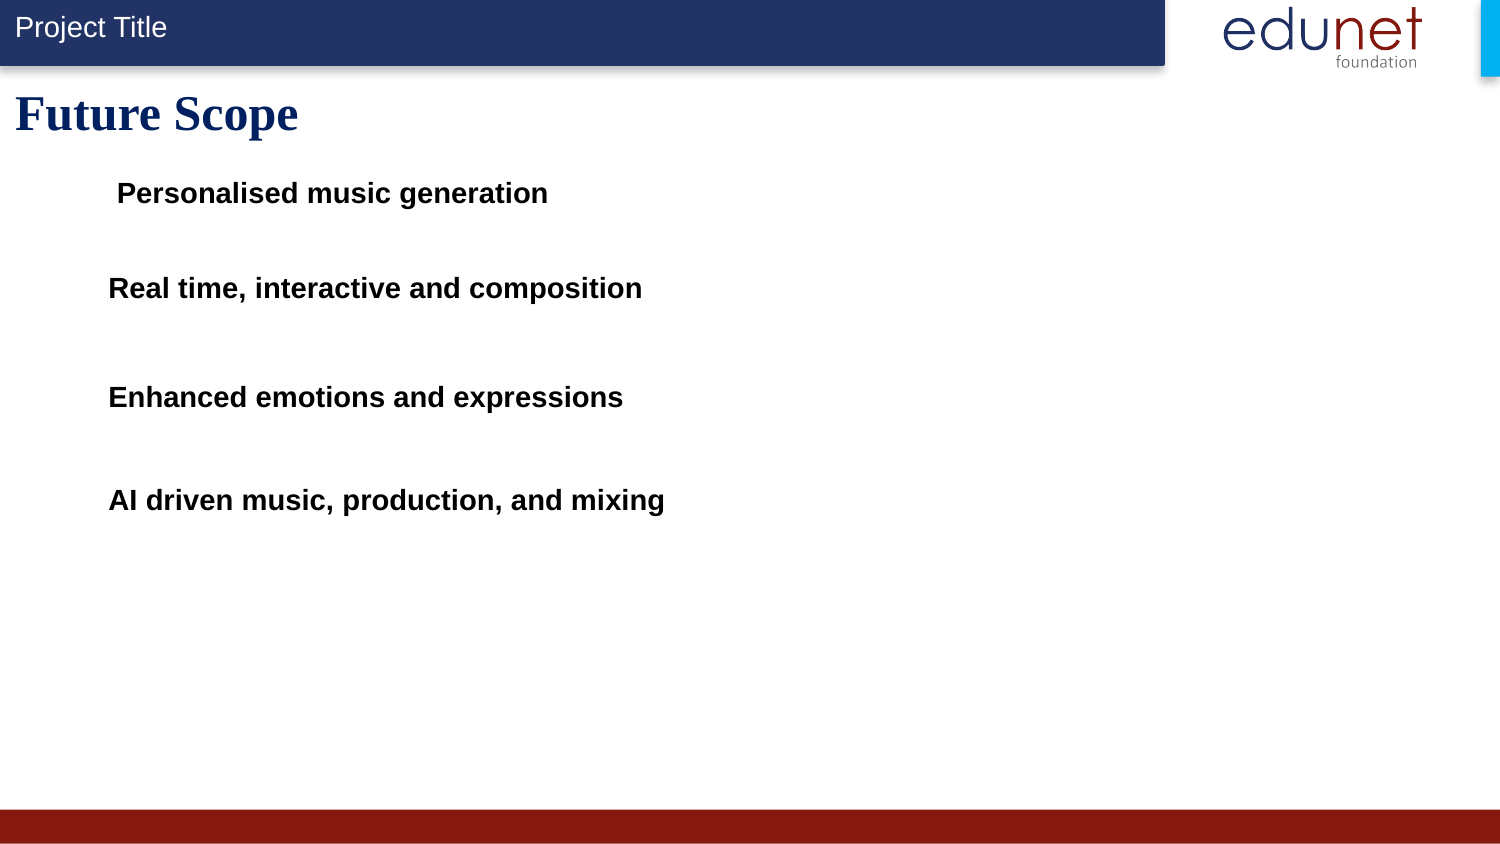

Future Scope
Personalised music generation
Real time, interactive and composition
Enhanced emotions and expressions
AI driven music, production, and mixing